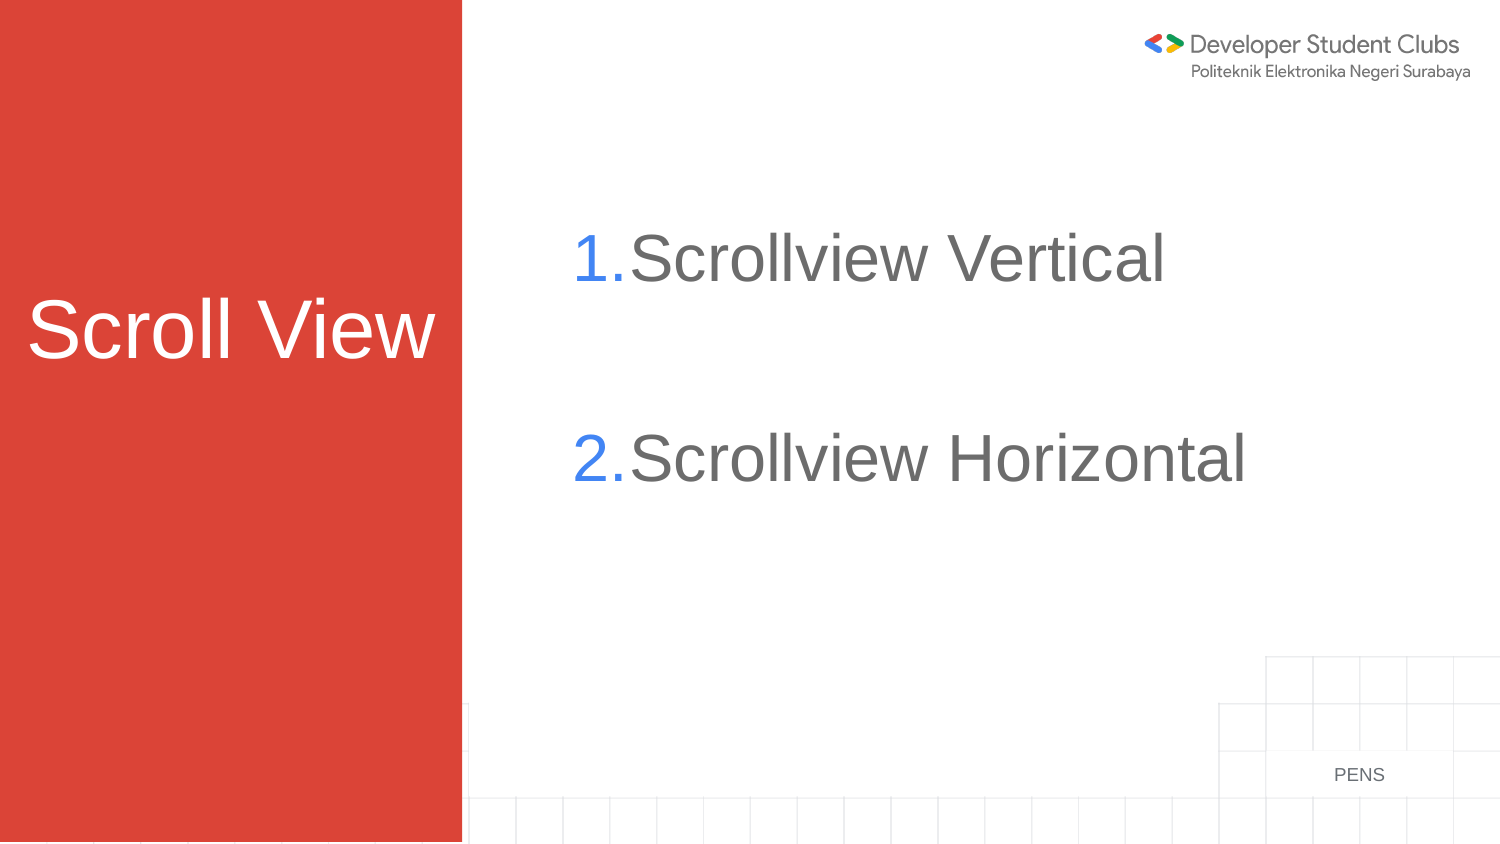

# Scroll View
Scrollview Vertical

Scrollview Horizontal